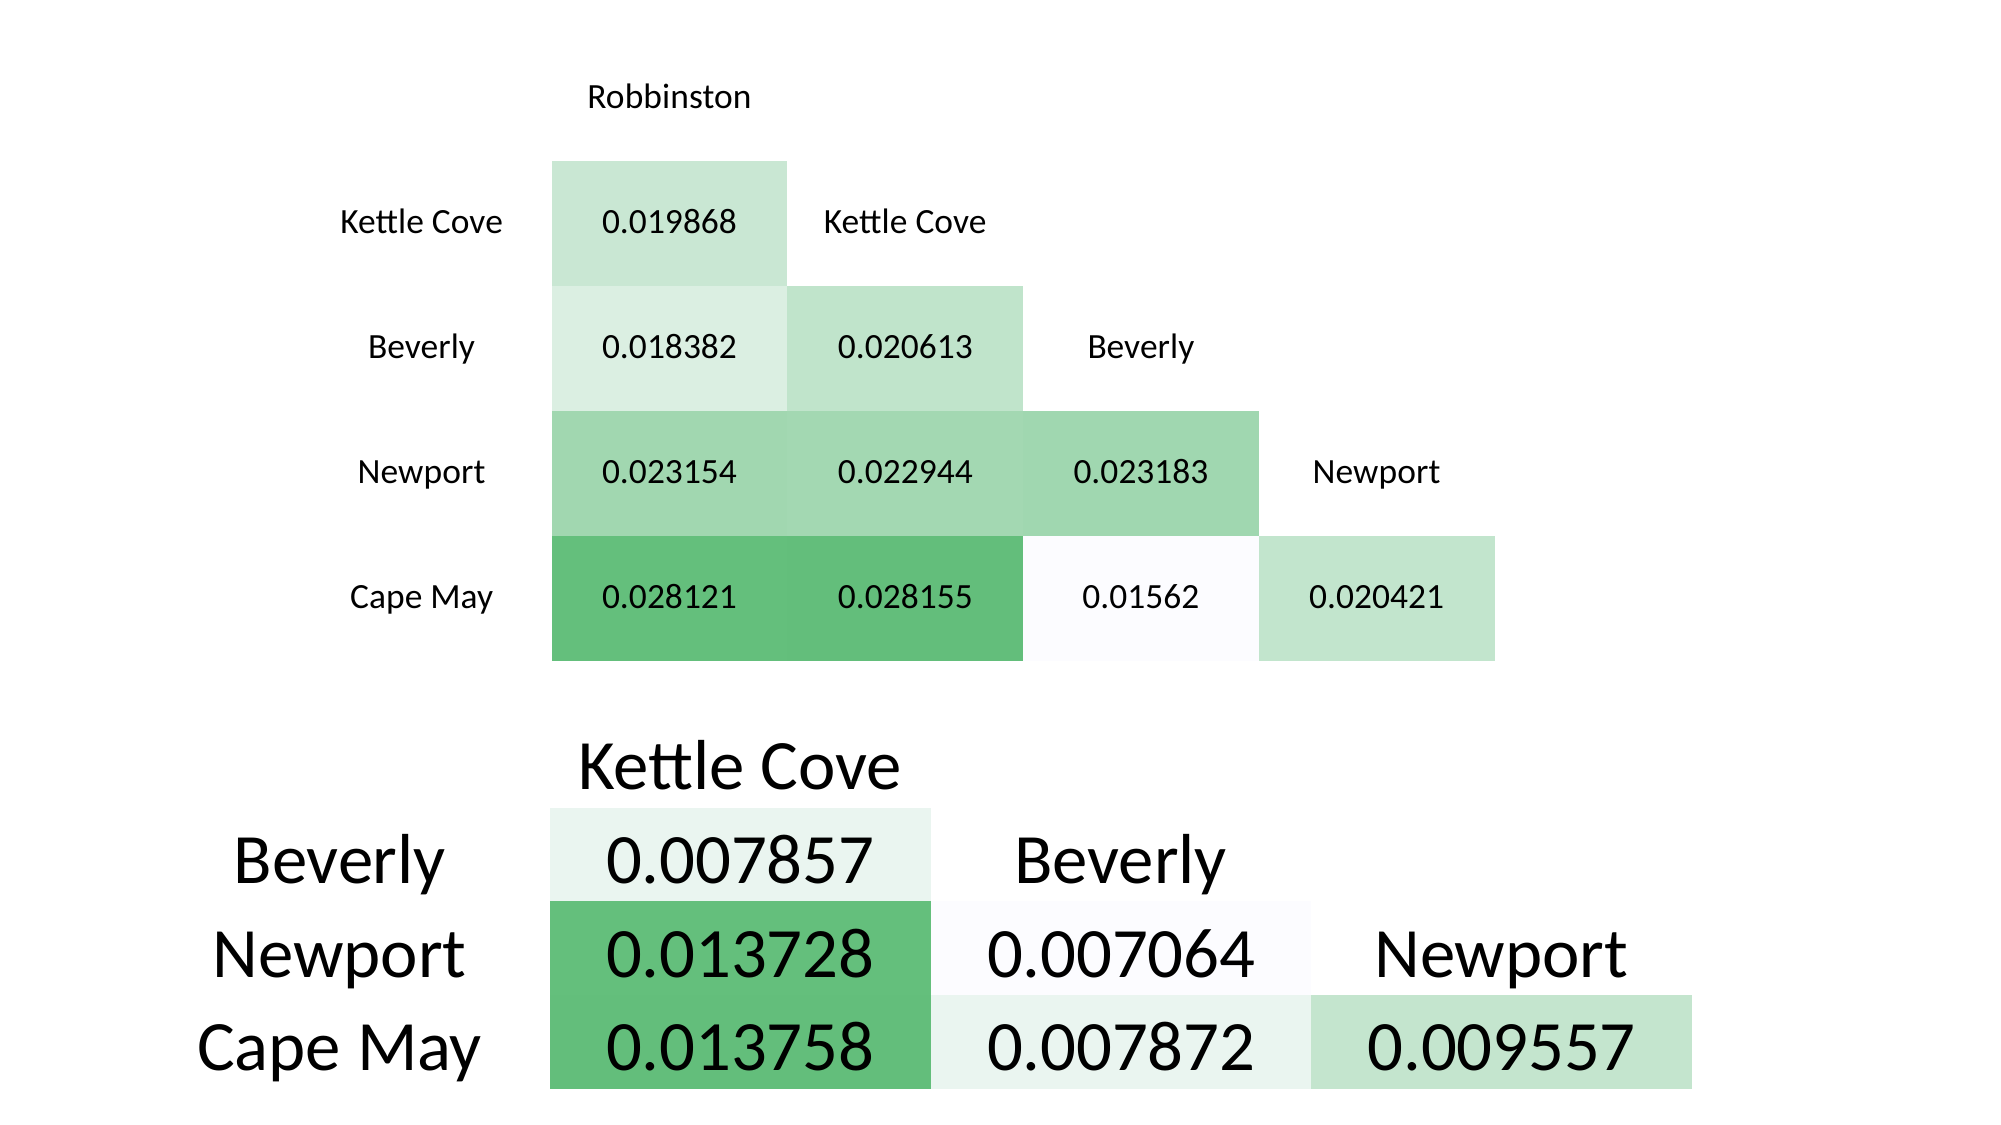

|  | Robbinston |  |  |  |
| --- | --- | --- | --- | --- |
| Kettle Cove | 0.019868 | Kettle Cove |  |  |
| Beverly | 0.018382 | 0.020613 | Beverly |  |
| Newport | 0.023154 | 0.022944 | 0.023183 | Newport |
| Cape May | 0.028121 | 0.028155 | 0.01562 | 0.020421 |
|  | Kettle Cove |  |  |
| --- | --- | --- | --- |
| Beverly | 0.007857 | Beverly |  |
| Newport | 0.013728 | 0.007064 | Newport |
| Cape May | 0.013758 | 0.007872 | 0.009557 |